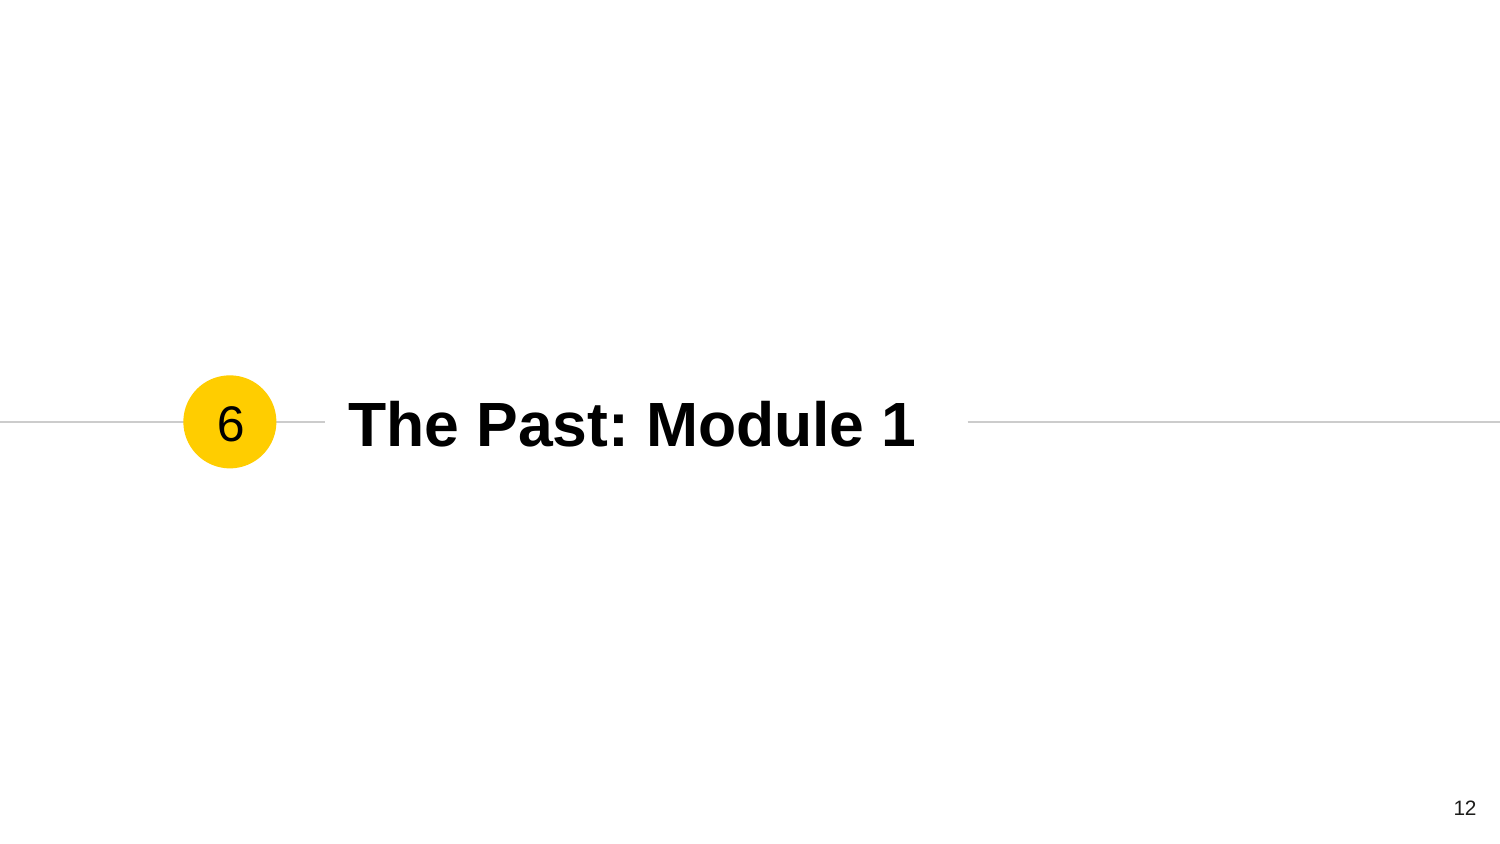

# The Past: Module 1
6
12